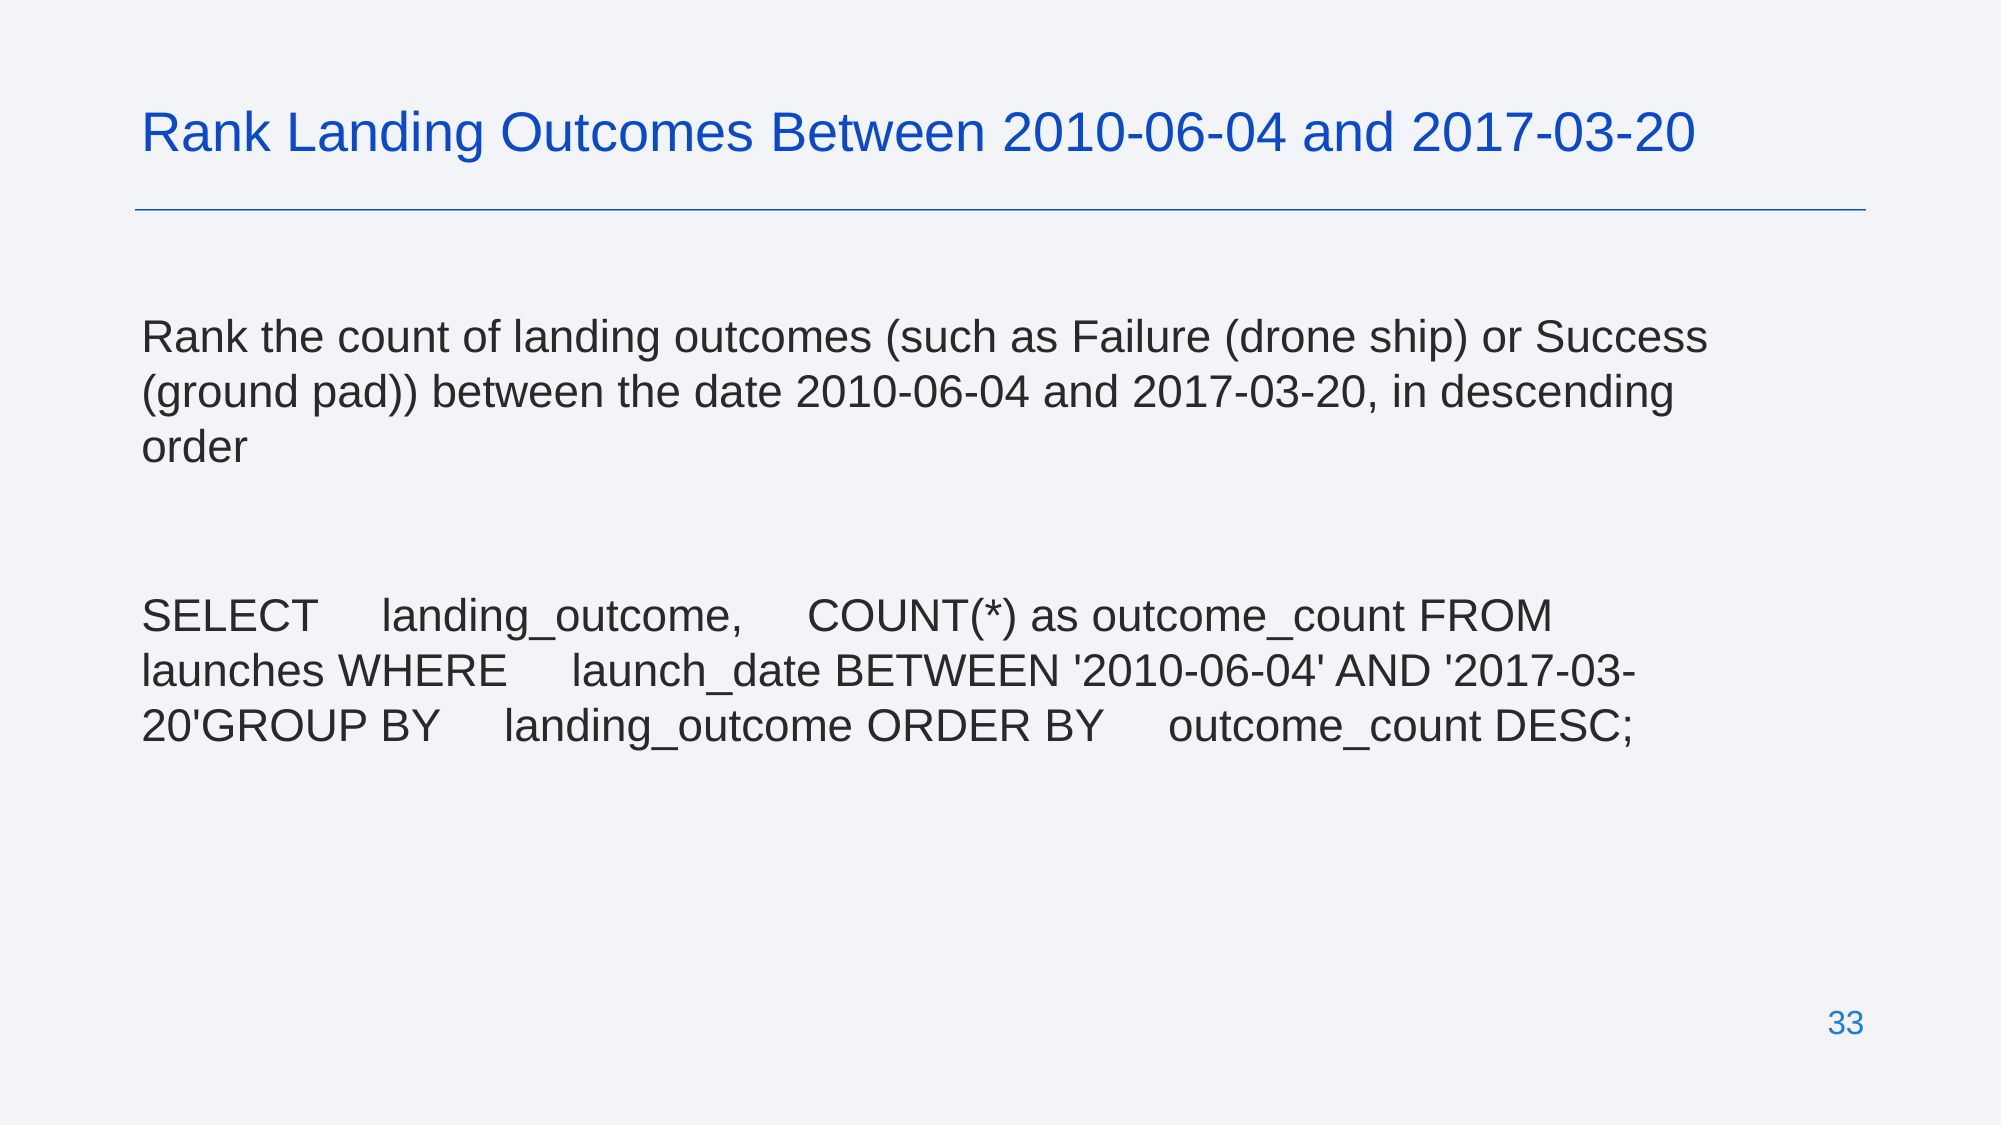

Rank Landing Outcomes Between 2010-06-04 and 2017-03-20
Rank the count of landing outcomes (such as Failure (drone ship) or Success (ground pad)) between the date 2010-06-04 and 2017-03-20, in descending order

SELECT     landing_outcome,     COUNT(*) as outcome_count FROM     launches WHERE     launch_date BETWEEN '2010-06-04' AND '2017-03-20'GROUP BY     landing_outcome ORDER BY     outcome_count DESC;
33